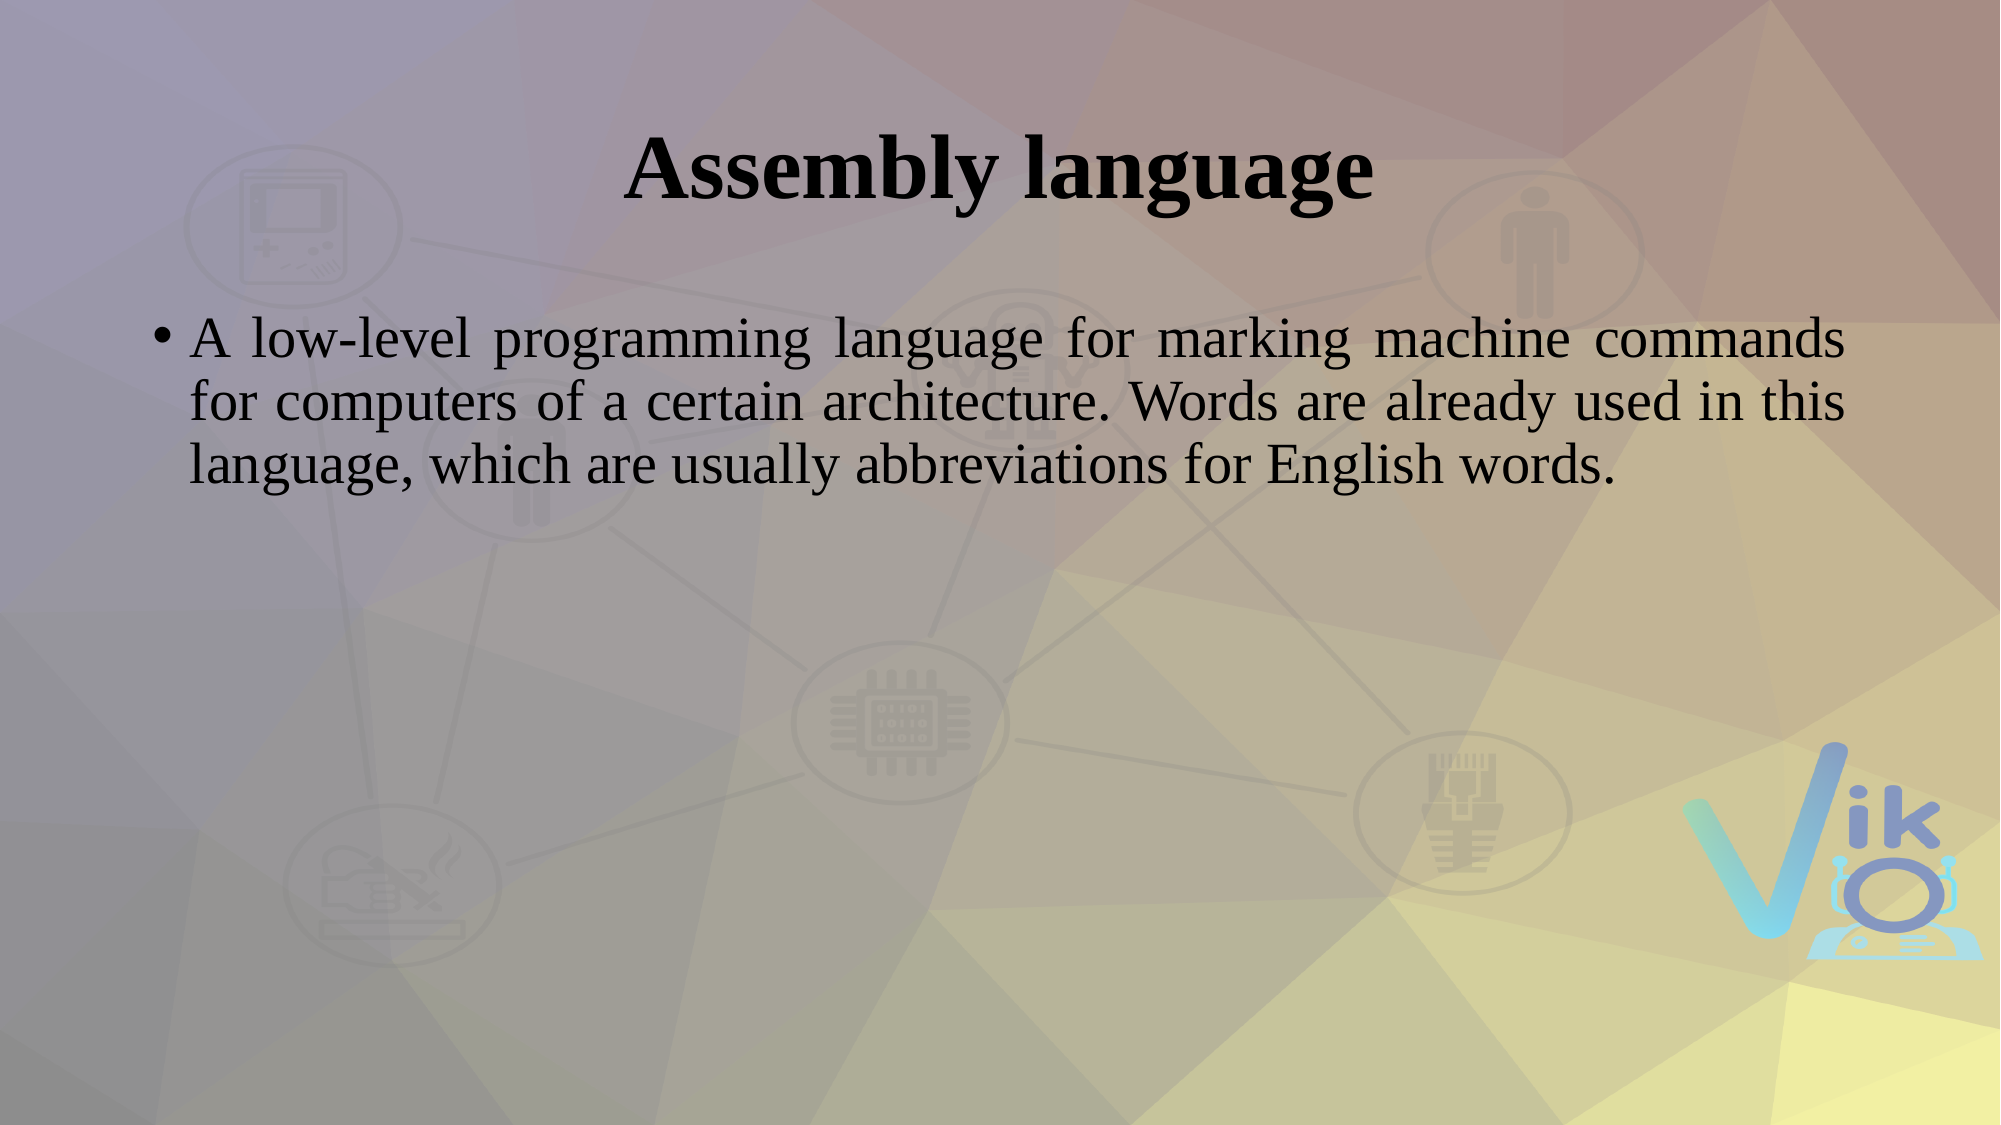

# Assembly language
A low-level programming language for marking machine commands for computers of a certain architecture. Words are already used in this language, which are usually abbreviations for English words.